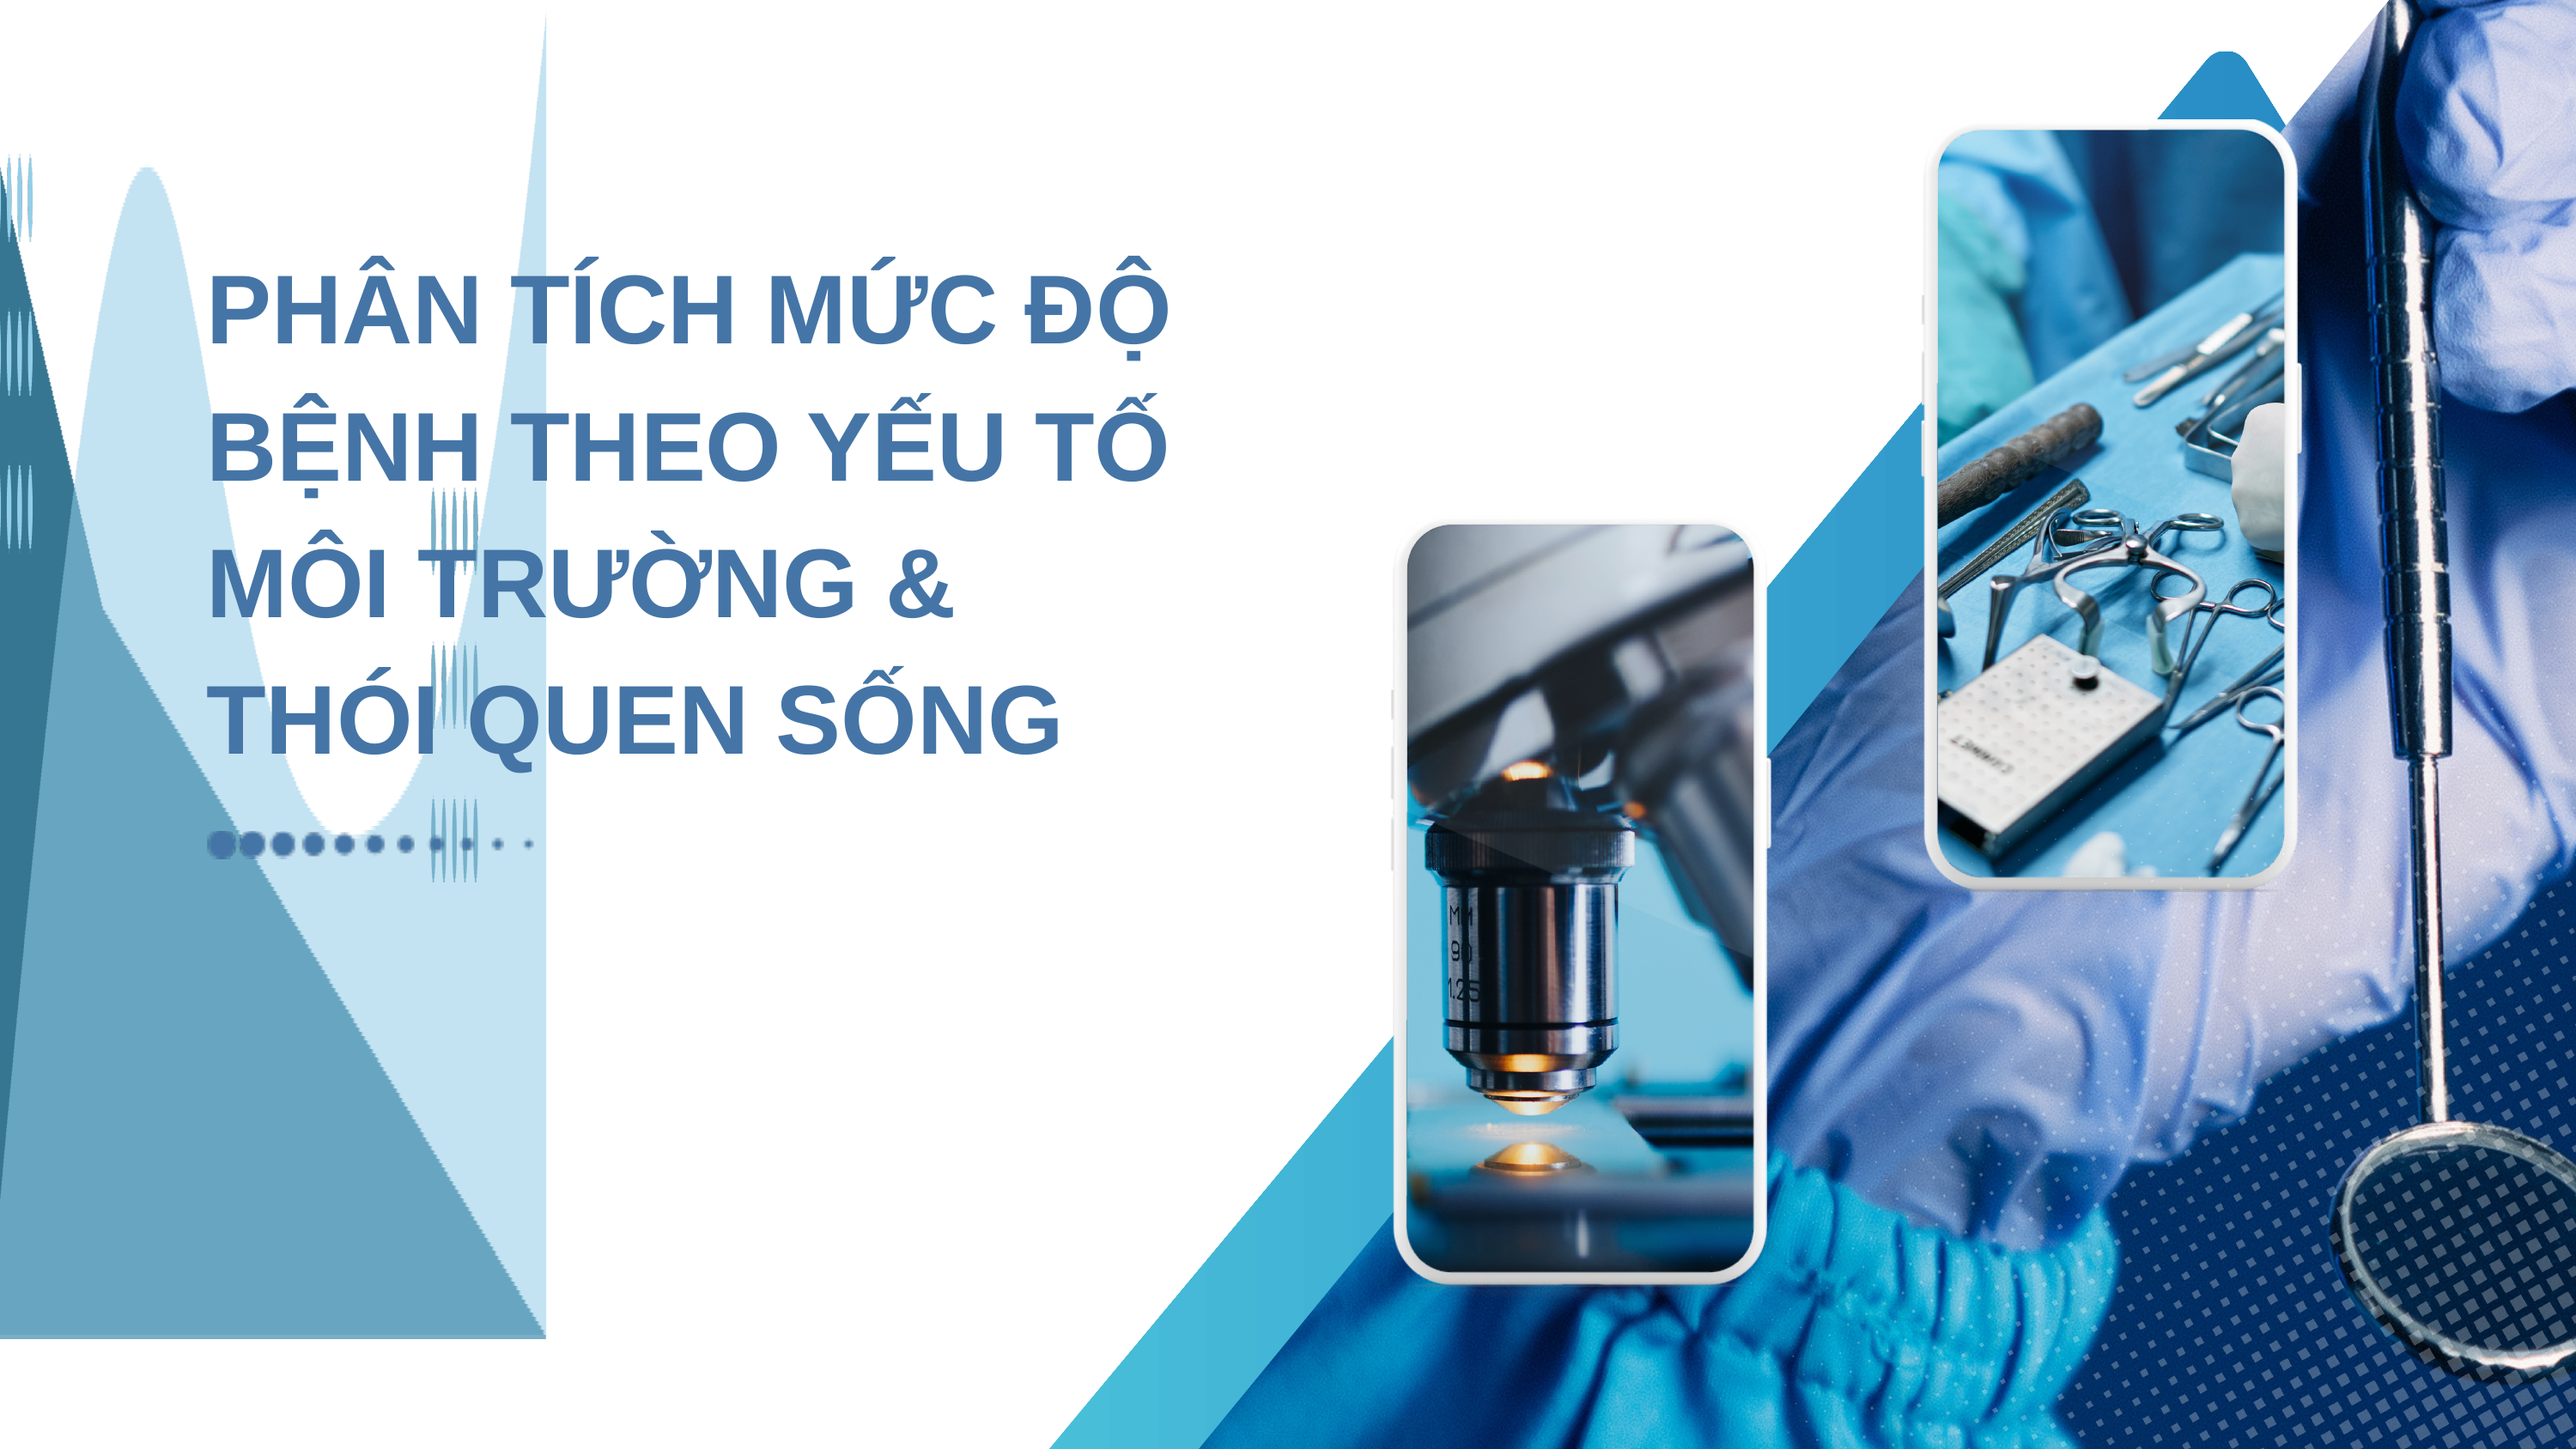

PHÂN TÍCH MỨC ĐỘ BỆNH THEO YẾU TỐ MÔI TRƯỜNG &
THÓI QUEN SỐNG